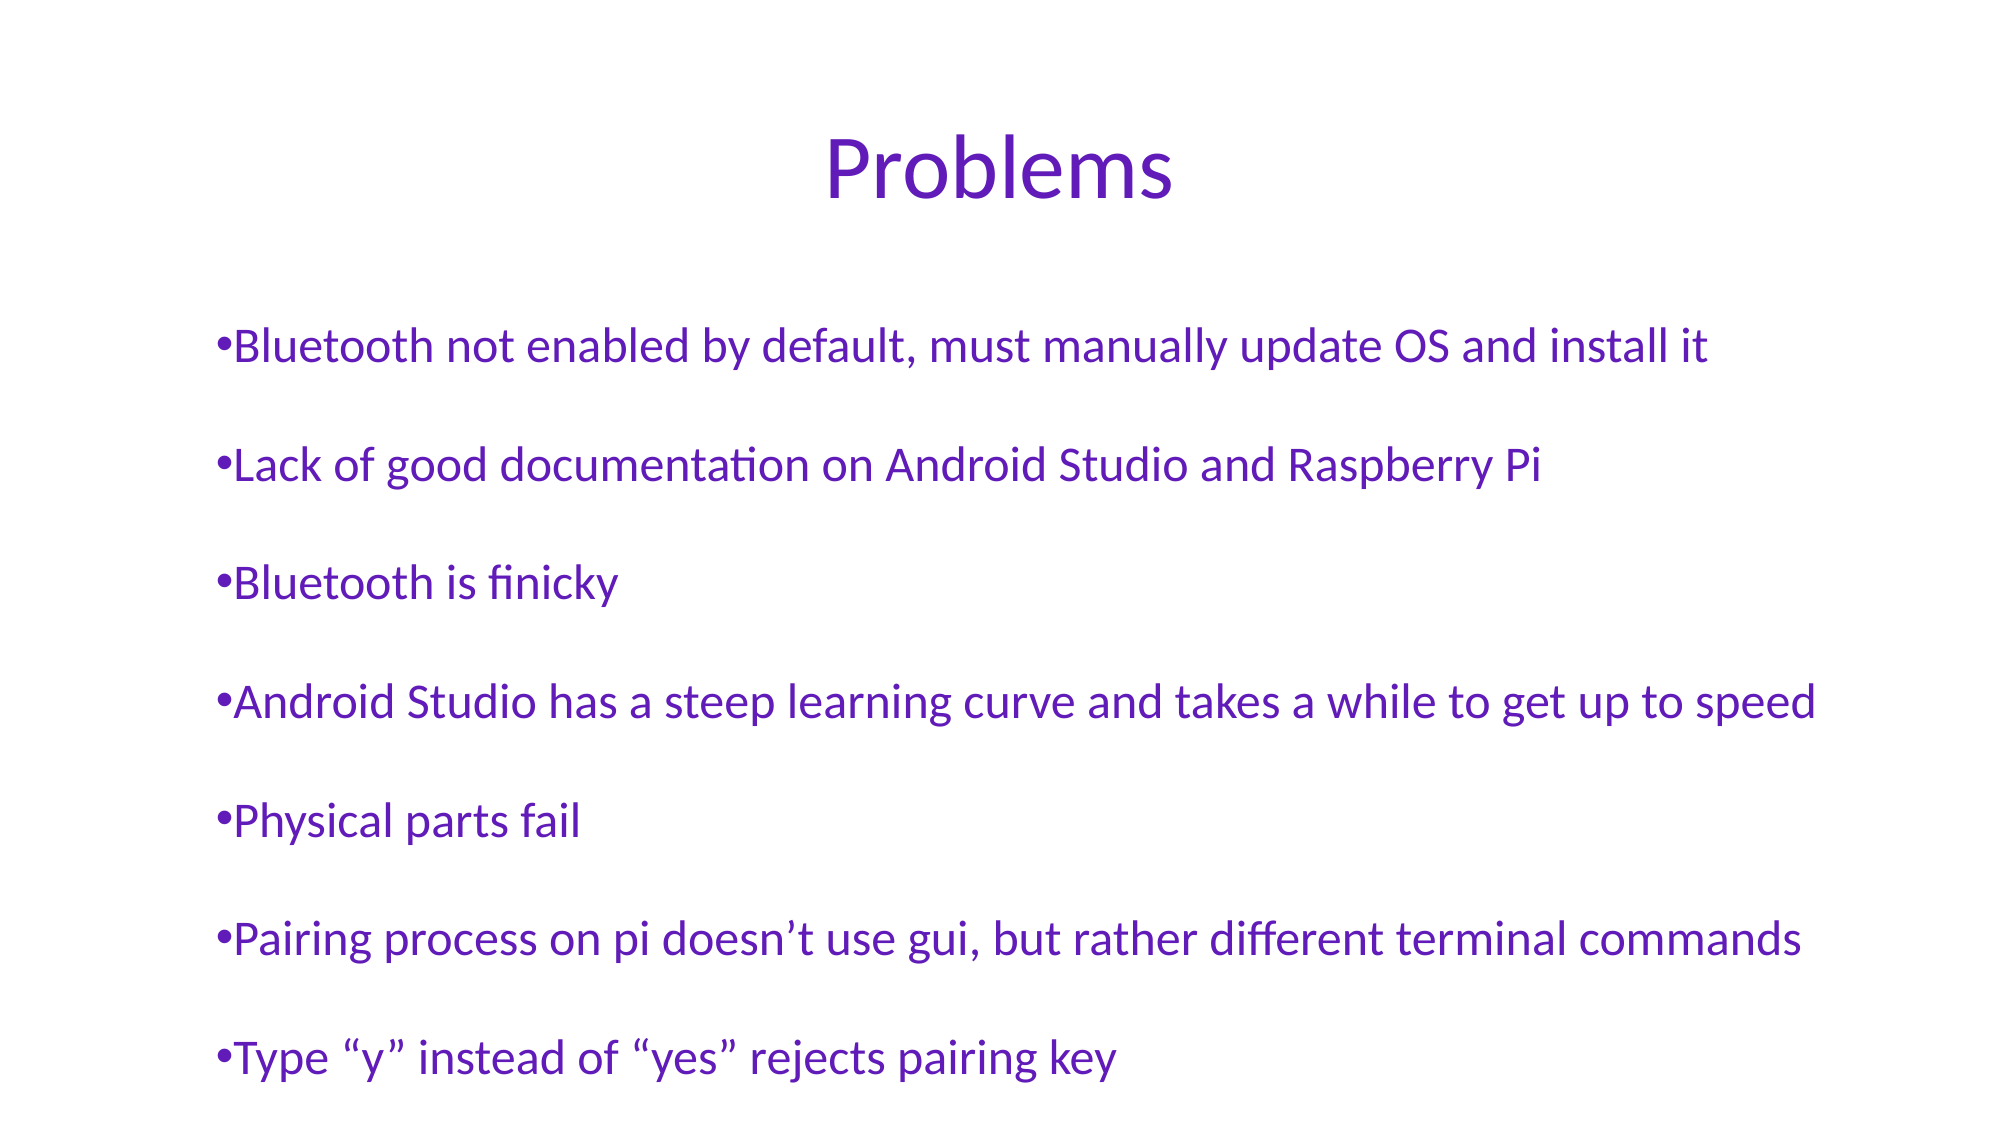

# Problems
Bluetooth not enabled by default, must manually update OS and install it
Lack of good documentation on Android Studio and Raspberry Pi
Bluetooth is finicky
Android Studio has a steep learning curve and takes a while to get up to speed
Physical parts fail
Pairing process on pi doesn’t use gui, but rather different terminal commands
Type “y” instead of “yes” rejects pairing key